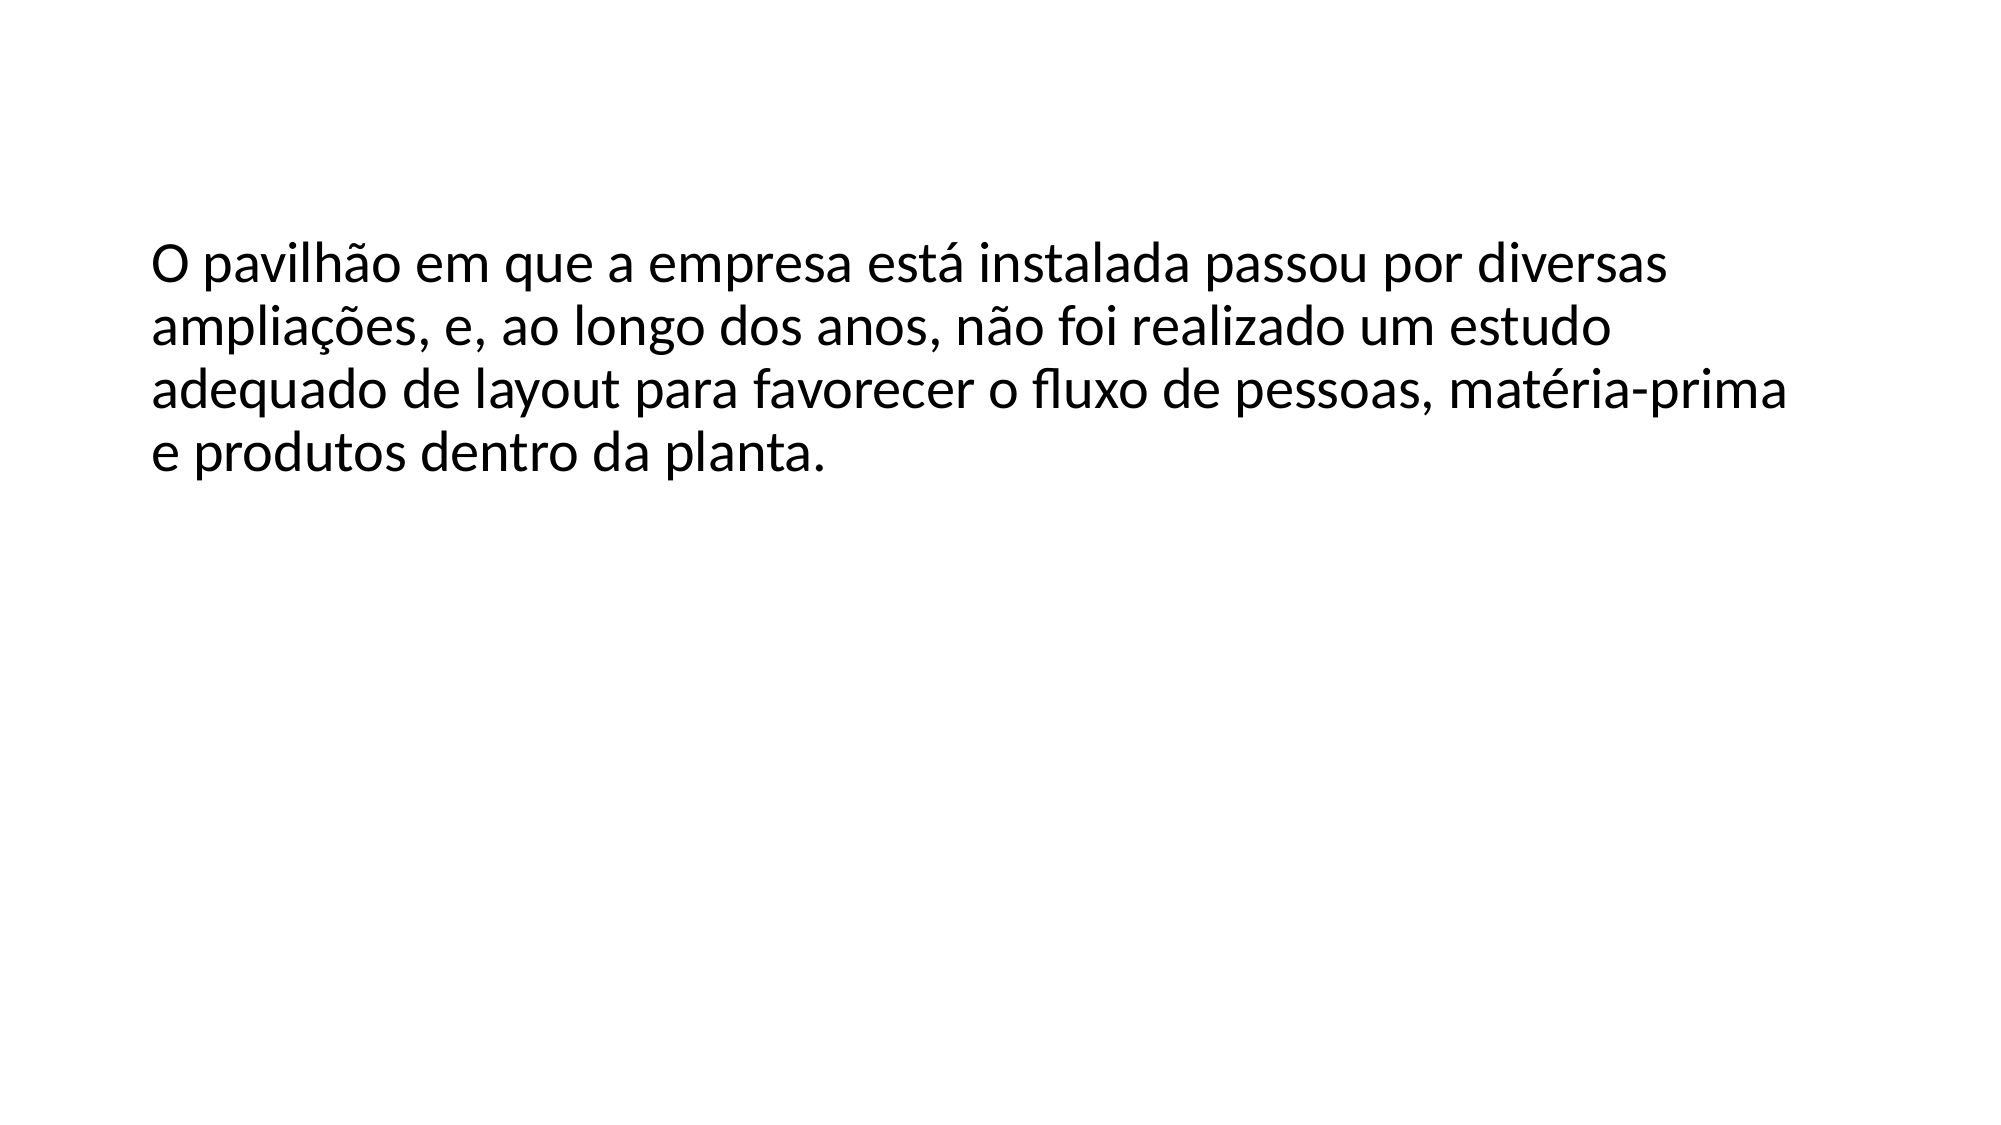

O pavilhão em que a empresa está instalada passou por diversas ampliações, e, ao longo dos anos, não foi realizado um estudo adequado de layout para favorecer o fluxo de pessoas, matéria-prima e produtos dentro da planta.